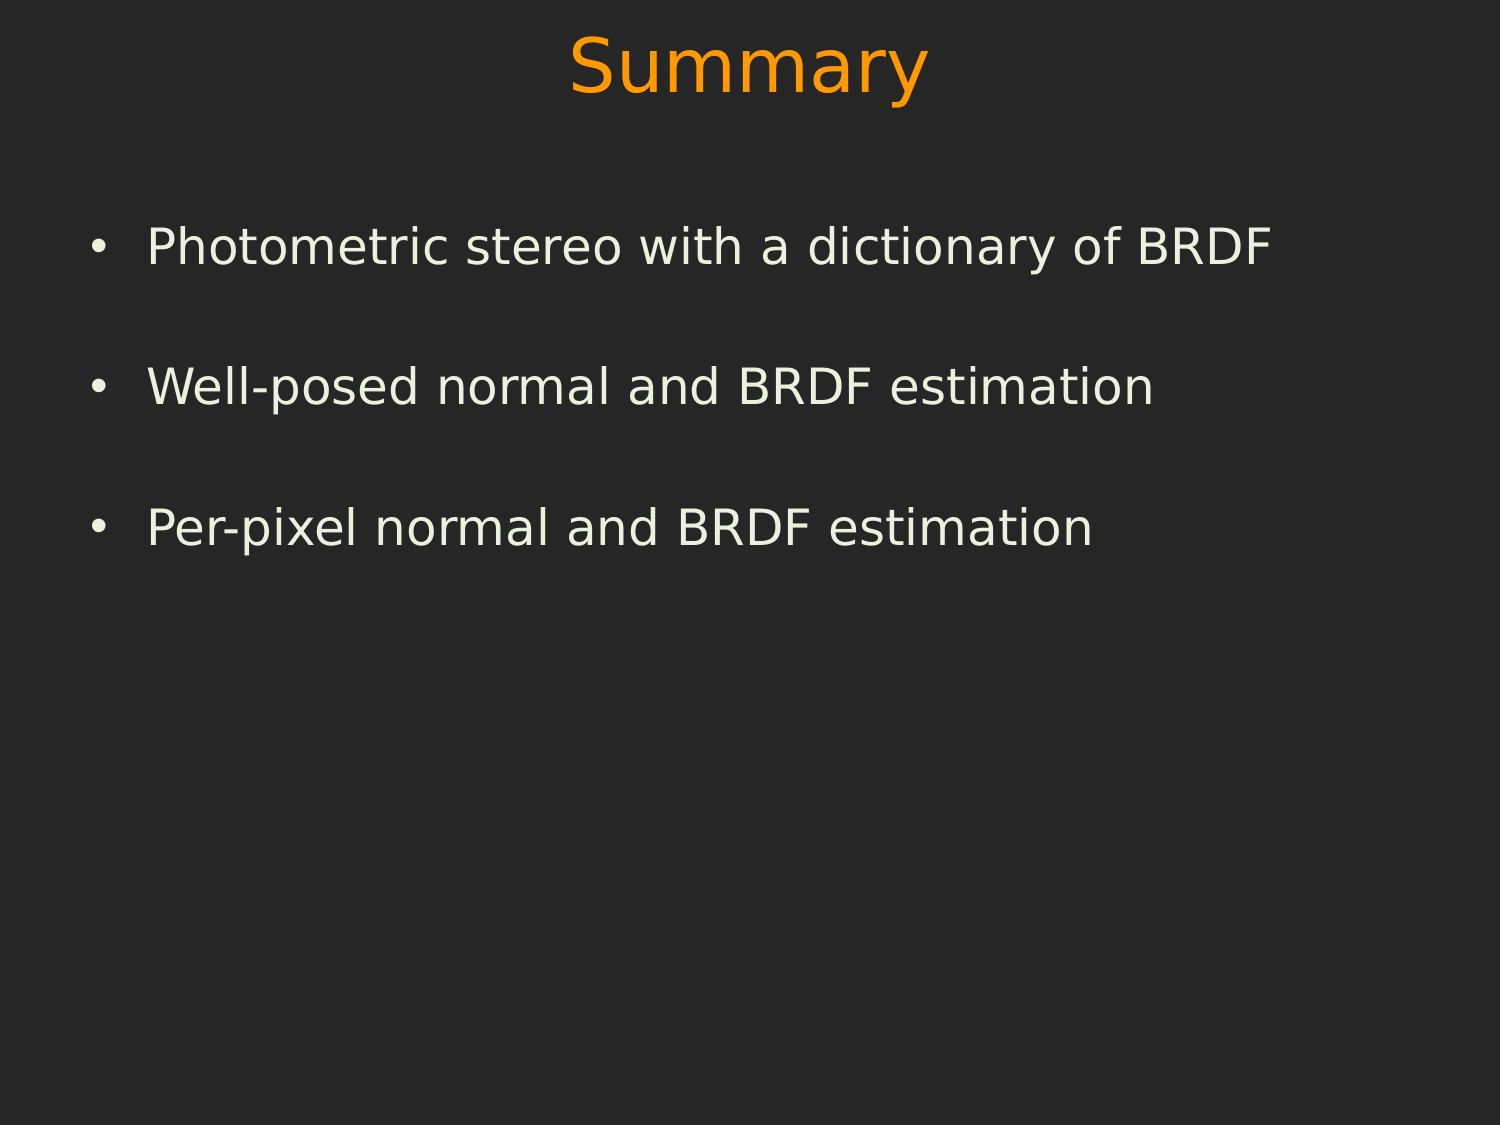

# Summary

Photometric stereo with a dictionary of BRDF

Well-posed normal and BRDF estimation

Per-pixel normal and BRDF estimation